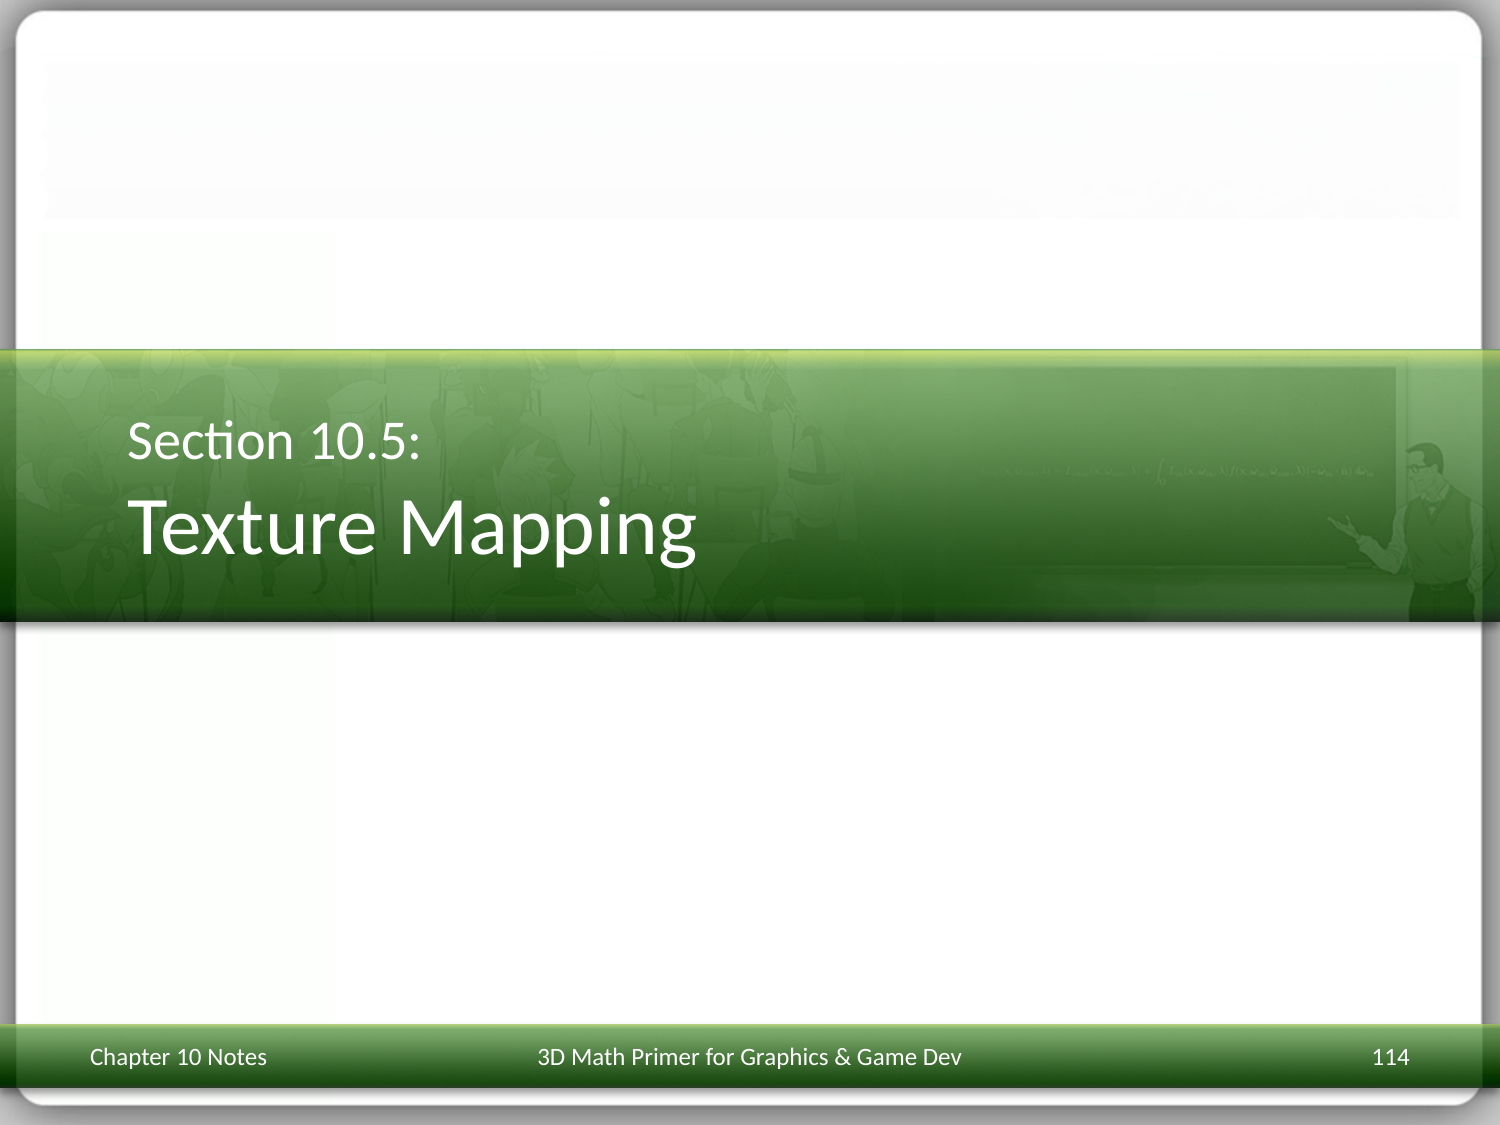

# Section 10.5: Texture Mapping
Chapter 10 Notes
3D Math Primer for Graphics & Game Dev
114